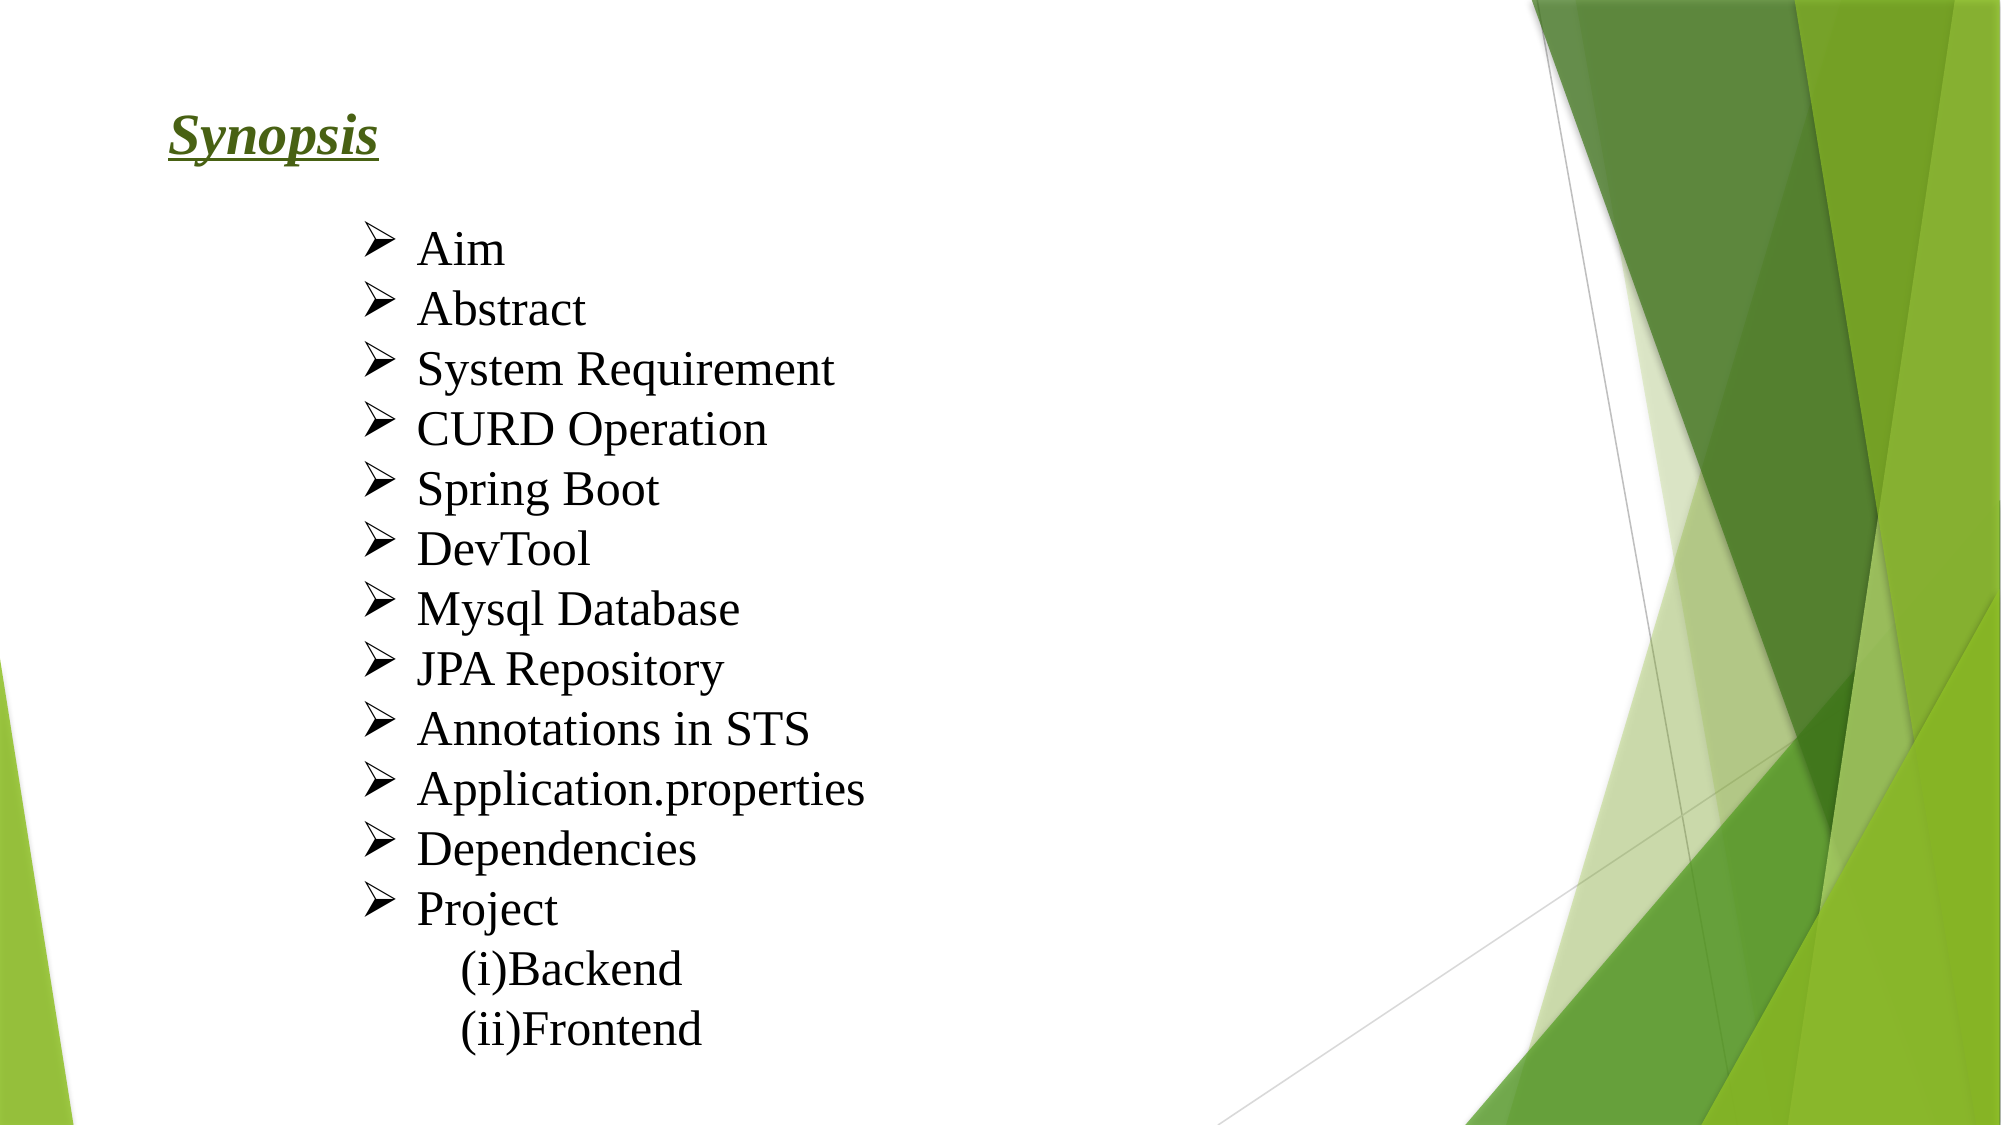

Synopsis

Aim
Abstract
System Requirement
CURD Operation
Spring Boot
DevTool
Mysql Database
JPA Repository
Annotations in STS
Application.properties
Dependencies
Project
        (i)Backend
        (ii)Frontend